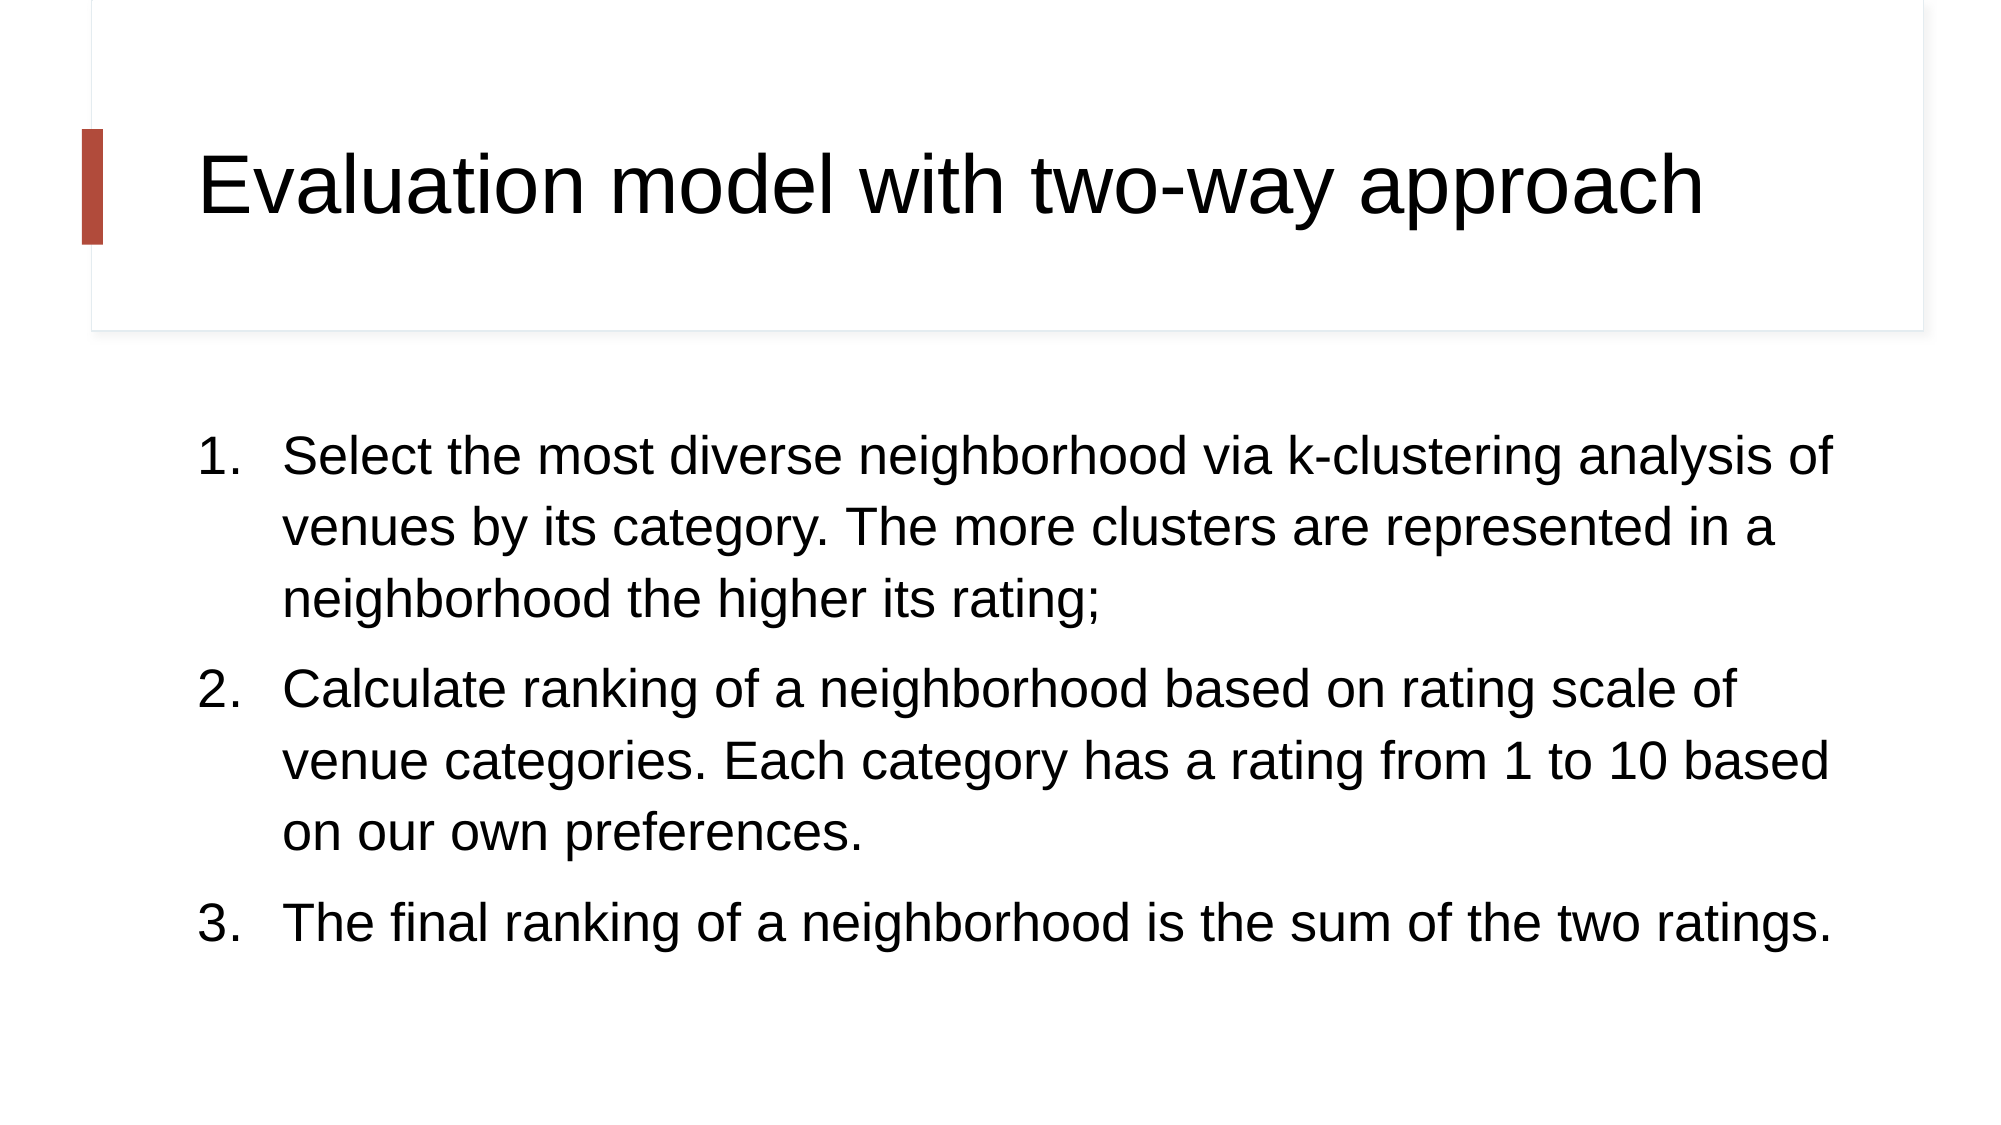

# Evaluation model with two-way approach
Select the most diverse neighborhood via k-clustering analysis of venues by its category. The more clusters are represented in a neighborhood the higher its rating;
Calculate ranking of a neighborhood based on rating scale of venue categories. Each category has a rating from 1 to 10 based on our own preferences.
The final ranking of a neighborhood is the sum of the two ratings.